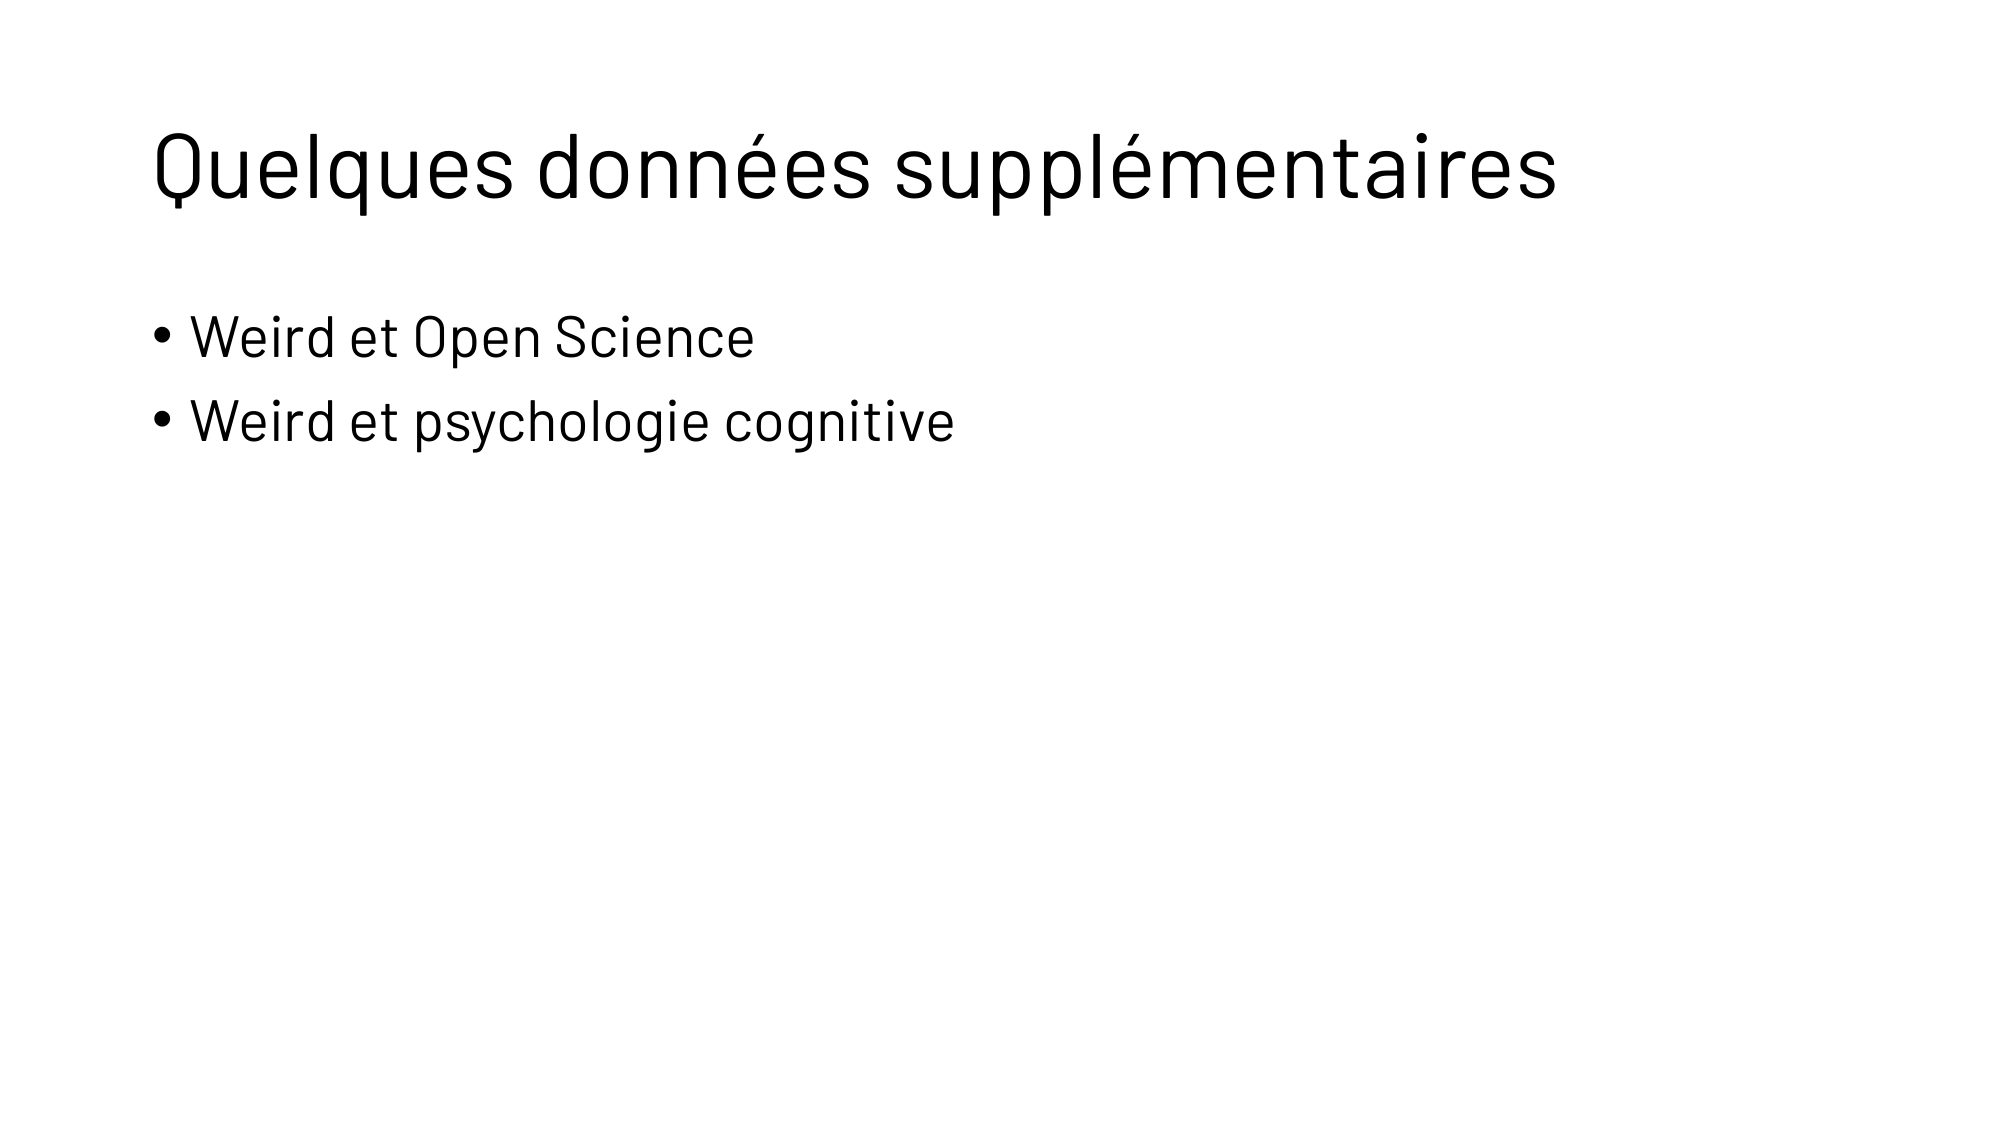

# Quelques données supplémentaires
Weird et Open Science
Weird et psychologie cognitive